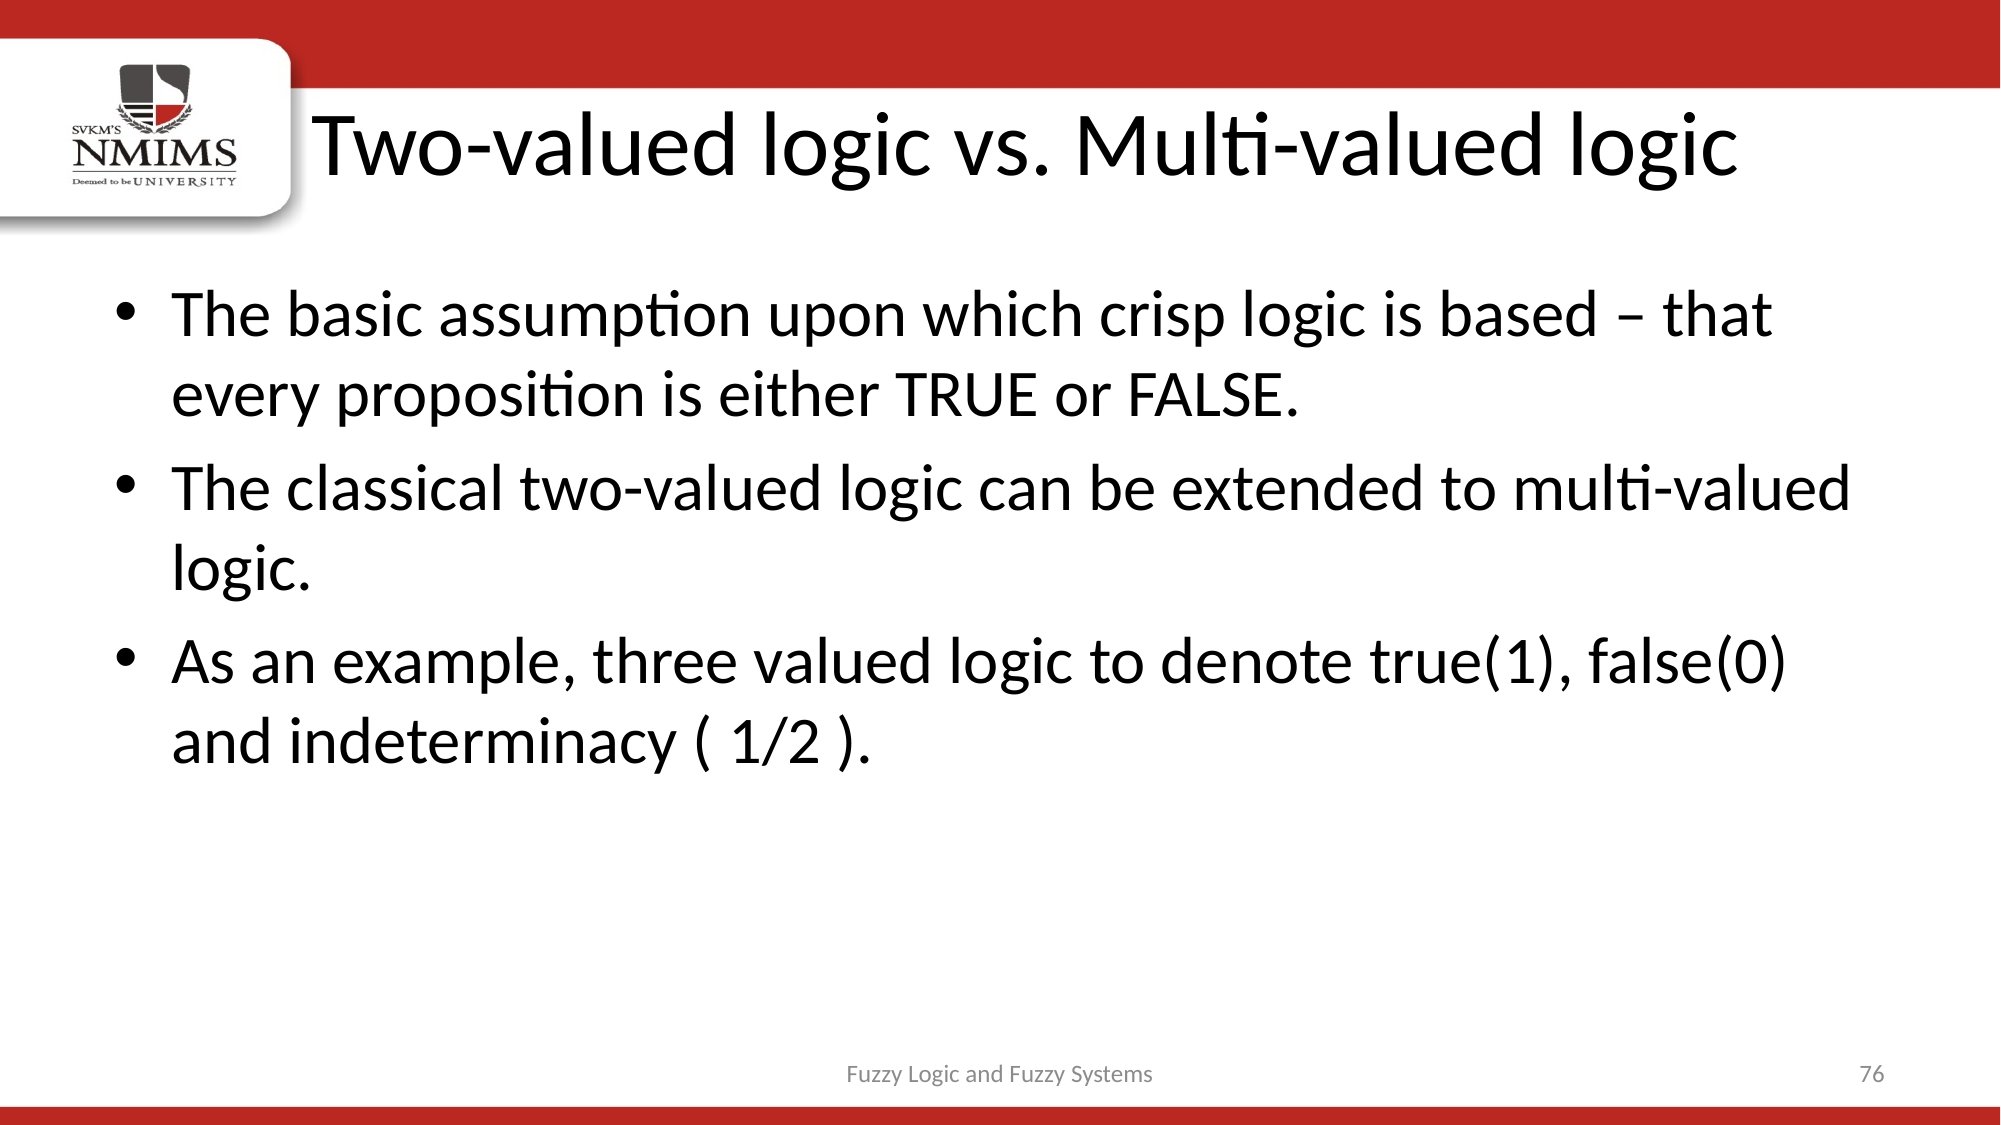

# Two-valued logic vs. Multi-valued logic
The basic assumption upon which crisp logic is based – that every proposition is either TRUE or FALSE.
The classical two-valued logic can be extended to multi-valued logic.
As an example, three valued logic to denote true(1), false(0) and indeterminacy ( 1/2 ).
Fuzzy Logic and Fuzzy Systems
76